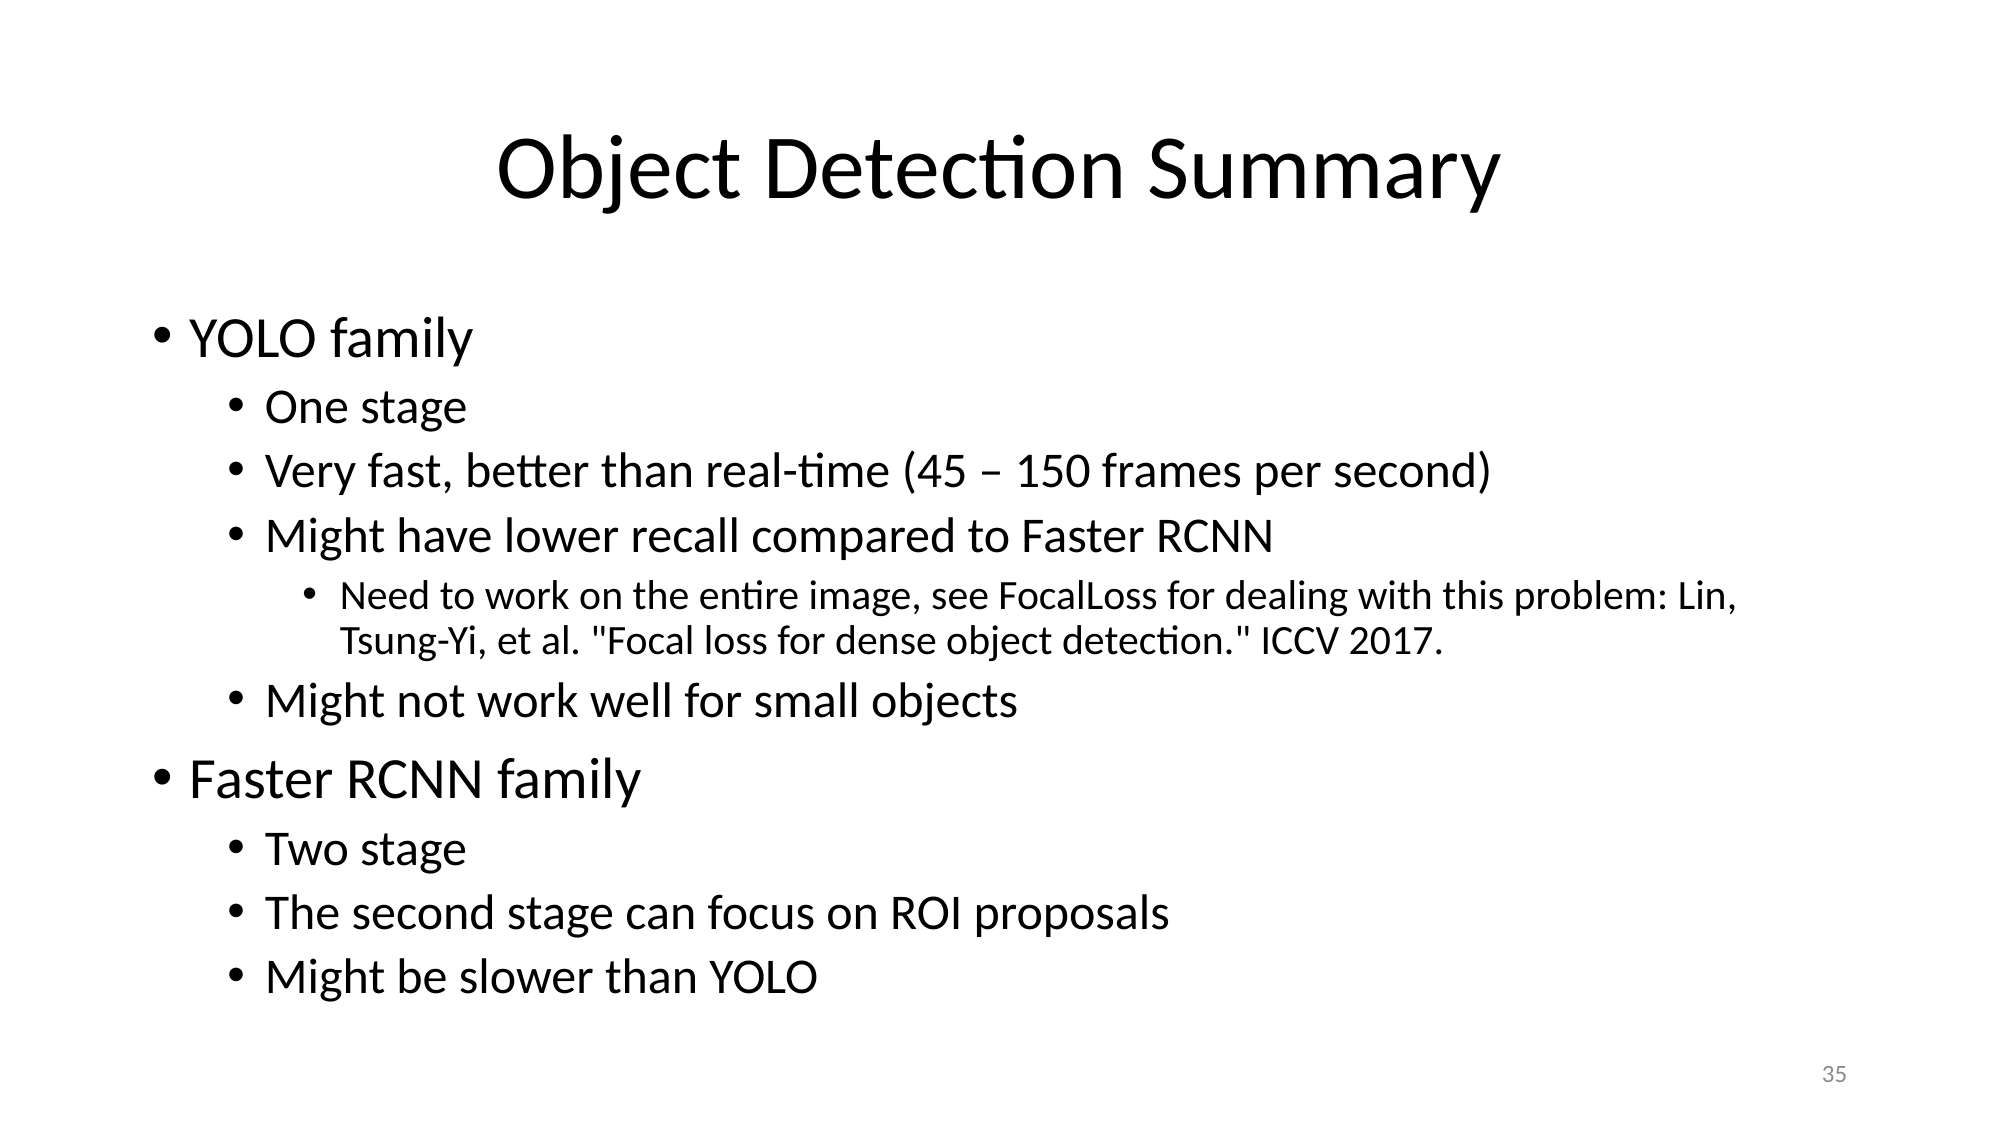

# Object Detection Summary
YOLO family
One stage
Very fast, better than real-time (45 – 150 frames per second)
Might have lower recall compared to Faster RCNN
Need to work on the entire image, see FocalLoss for dealing with this problem: Lin, Tsung-Yi, et al. "Focal loss for dense object detection." ICCV 2017.
Might not work well for small objects
Faster RCNN family
Two stage
The second stage can focus on ROI proposals
Might be slower than YOLO
35